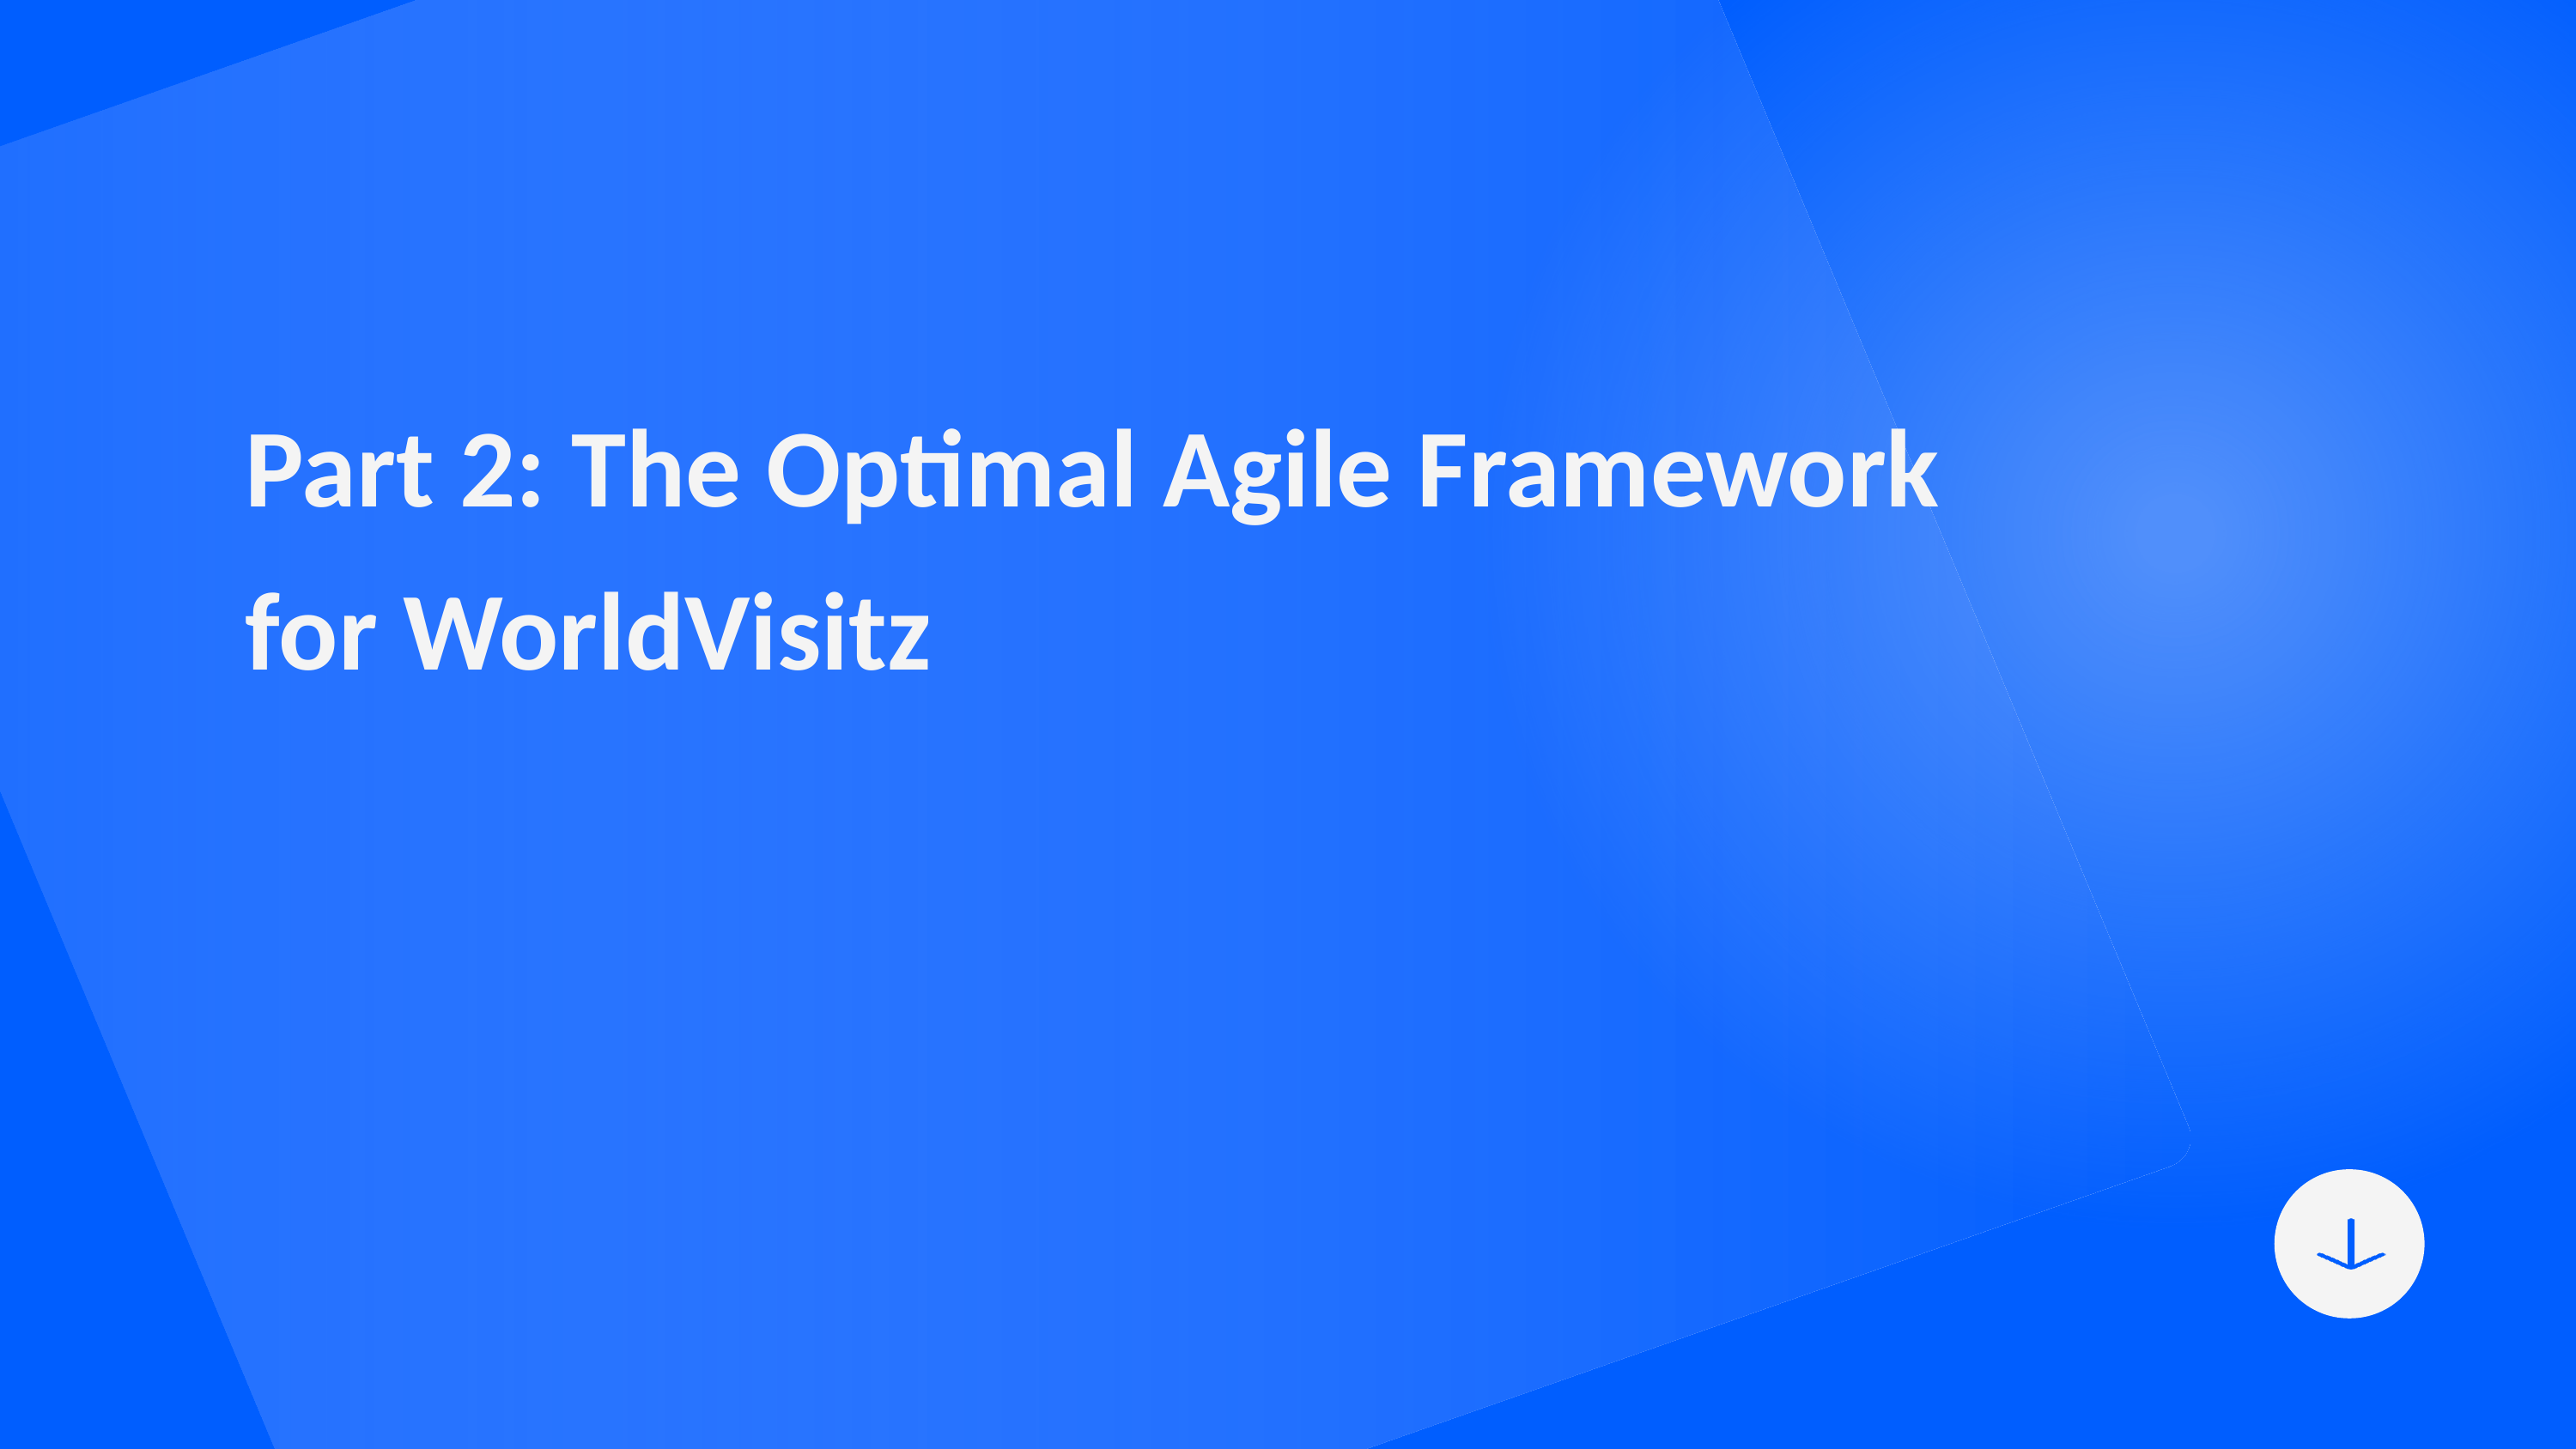

Part 2: The Optimal Agile Framework for WorldVisitz